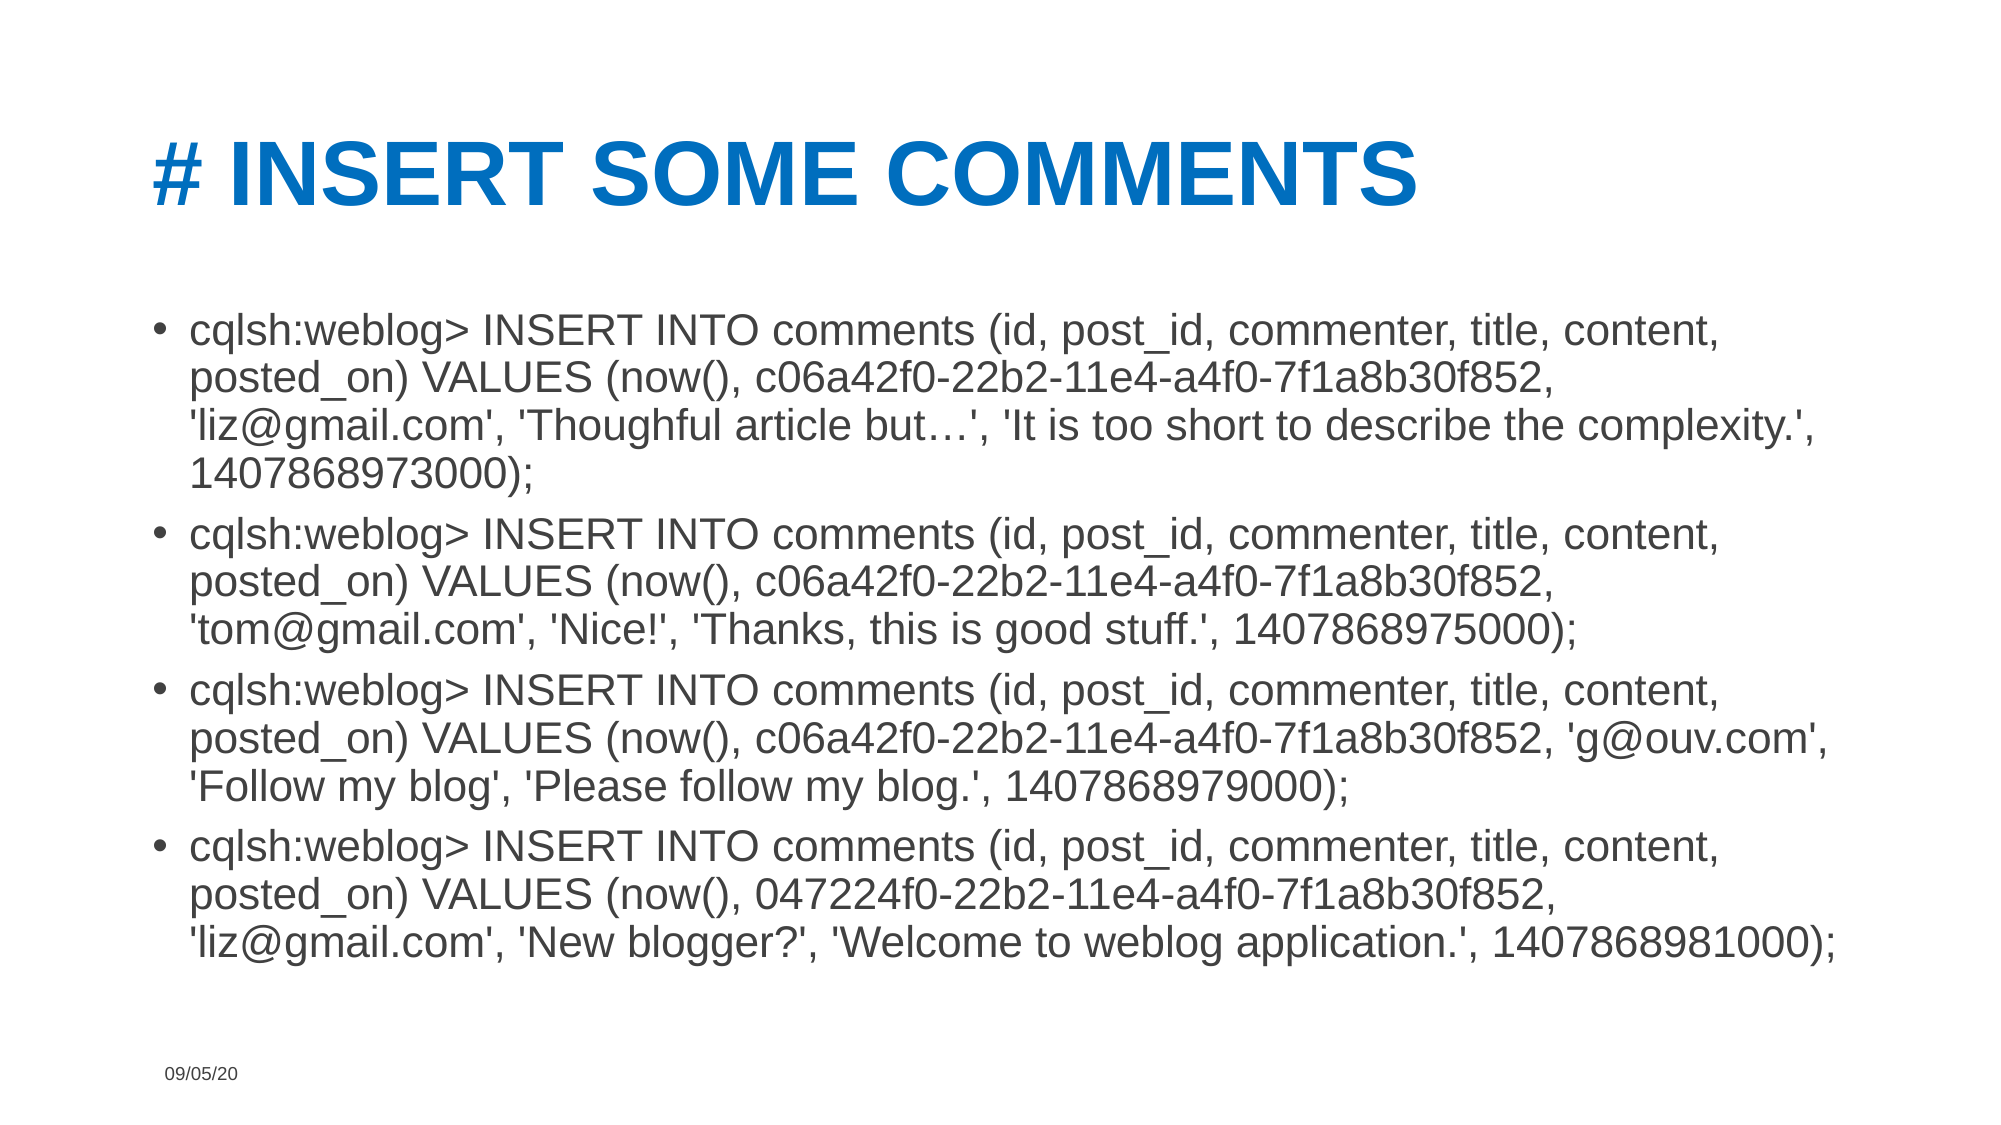

# # INSERT SOME COMMENTS
cqlsh:weblog> INSERT INTO comments (id, post_id, commenter, title, content, posted_on) VALUES (now(), c06a42f0-22b2-11e4-a4f0-7f1a8b30f852, 'liz@gmail.com', 'Thoughful article but…', 'It is too short to describe the complexity.', 1407868973000);
cqlsh:weblog> INSERT INTO comments (id, post_id, commenter, title, content, posted_on) VALUES (now(), c06a42f0-22b2-11e4-a4f0-7f1a8b30f852, 'tom@gmail.com', 'Nice!', 'Thanks, this is good stuff.', 1407868975000);
cqlsh:weblog> INSERT INTO comments (id, post_id, commenter, title, content, posted_on) VALUES (now(), c06a42f0-22b2-11e4-a4f0-7f1a8b30f852, 'g@ouv.com', 'Follow my blog', 'Please follow my blog.', 1407868979000);
cqlsh:weblog> INSERT INTO comments (id, post_id, commenter, title, content, posted_on) VALUES (now(), 047224f0-22b2-11e4-a4f0-7f1a8b30f852, 'liz@gmail.com', 'New blogger?', 'Welcome to weblog application.', 1407868981000);
09/05/20